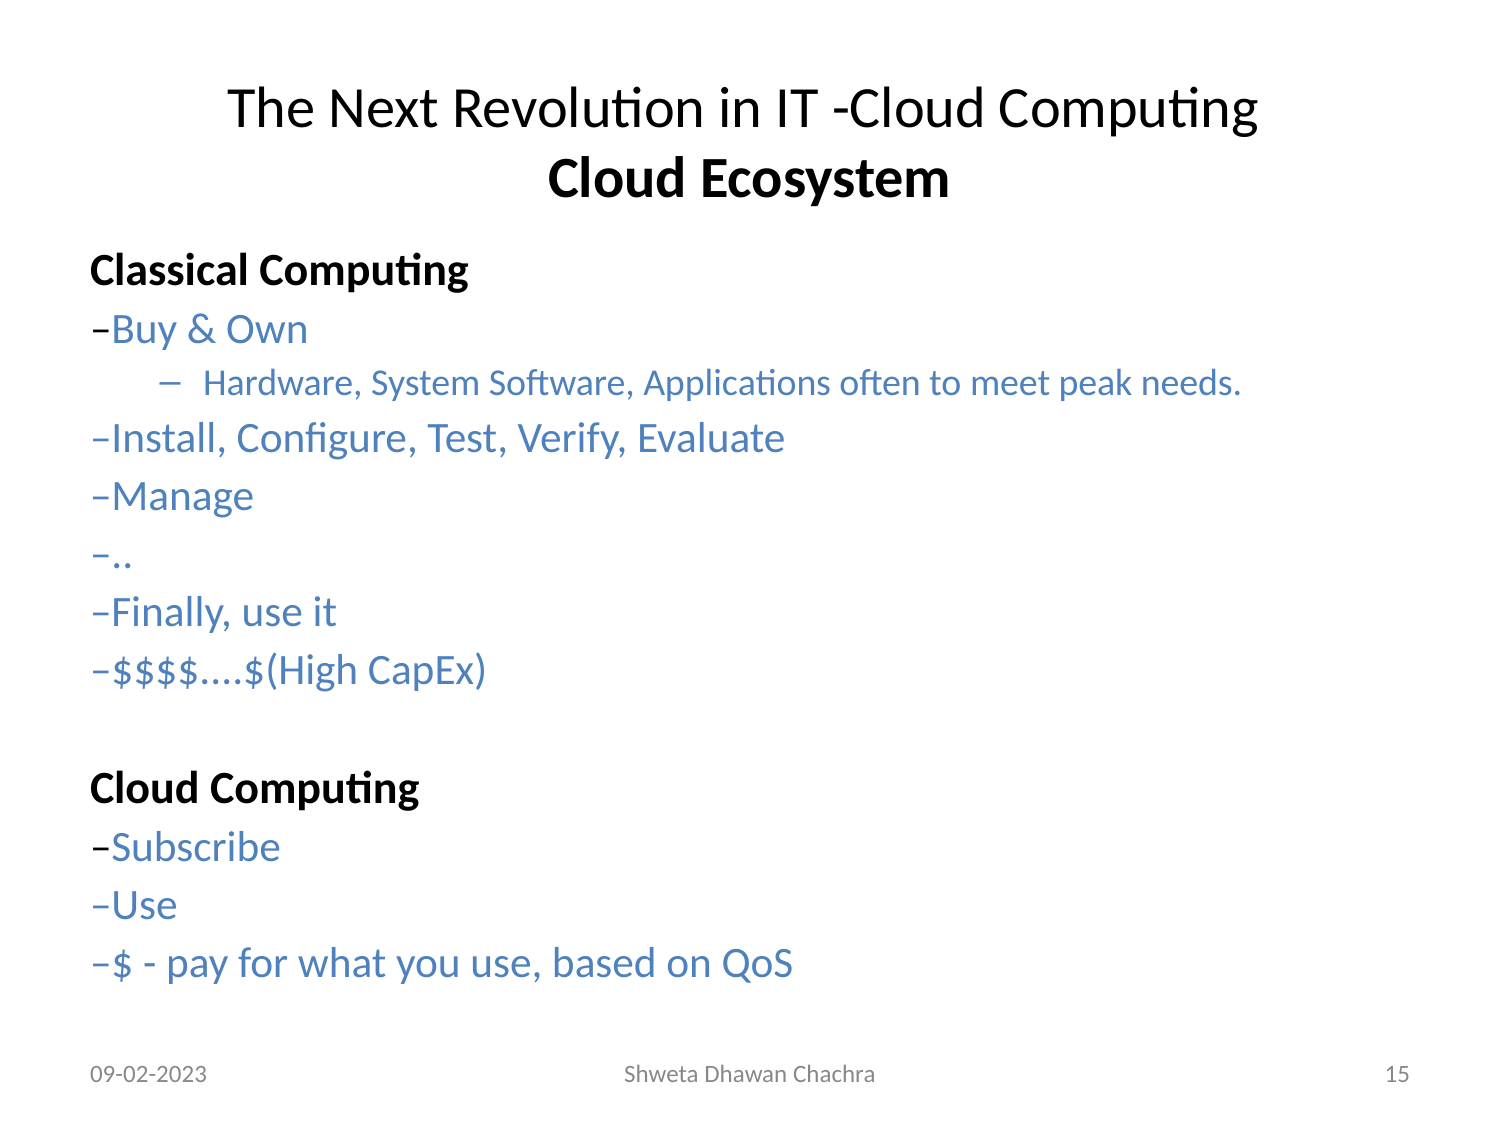

# The Next Revolution in IT -Cloud Computing Cloud Ecosystem
Classical Computing
–Buy & Own
Hardware, System Software, Applications often to meet peak needs.
–Install, Configure, Test, Verify, Evaluate
–Manage
–..
–Finally, use it
–$$$$....$(High CapEx)

Cloud Computing
–Subscribe
–Use
–$ - pay for what you use, based on QoS

09-02-2023
Shweta Dhawan Chachra
15